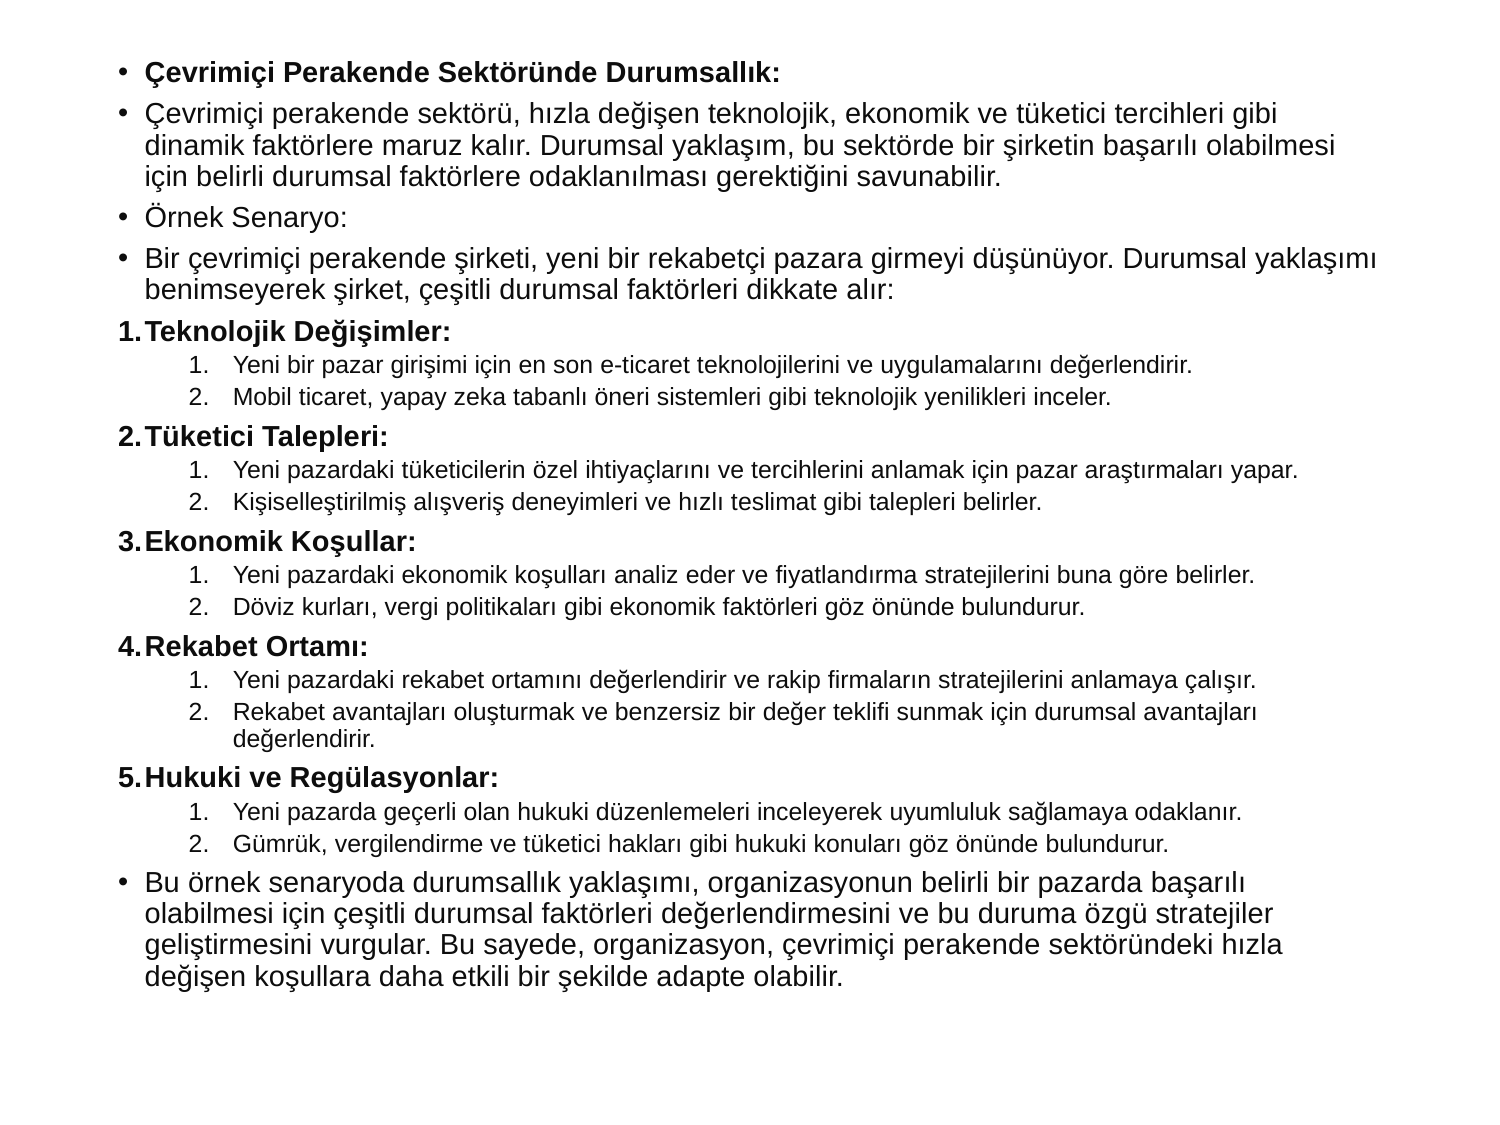

Çevrimiçi Perakende Sektöründe Durumsallık:
Çevrimiçi perakende sektörü, hızla değişen teknolojik, ekonomik ve tüketici tercihleri gibi dinamik faktörlere maruz kalır. Durumsal yaklaşım, bu sektörde bir şirketin başarılı olabilmesi için belirli durumsal faktörlere odaklanılması gerektiğini savunabilir.
Örnek Senaryo:
Bir çevrimiçi perakende şirketi, yeni bir rekabetçi pazara girmeyi düşünüyor. Durumsal yaklaşımı benimseyerek şirket, çeşitli durumsal faktörleri dikkate alır:
Teknolojik Değişimler:
Yeni bir pazar girişimi için en son e-ticaret teknolojilerini ve uygulamalarını değerlendirir.
Mobil ticaret, yapay zeka tabanlı öneri sistemleri gibi teknolojik yenilikleri inceler.
Tüketici Talepleri:
Yeni pazardaki tüketicilerin özel ihtiyaçlarını ve tercihlerini anlamak için pazar araştırmaları yapar.
Kişiselleştirilmiş alışveriş deneyimleri ve hızlı teslimat gibi talepleri belirler.
Ekonomik Koşullar:
Yeni pazardaki ekonomik koşulları analiz eder ve fiyatlandırma stratejilerini buna göre belirler.
Döviz kurları, vergi politikaları gibi ekonomik faktörleri göz önünde bulundurur.
Rekabet Ortamı:
Yeni pazardaki rekabet ortamını değerlendirir ve rakip firmaların stratejilerini anlamaya çalışır.
Rekabet avantajları oluşturmak ve benzersiz bir değer teklifi sunmak için durumsal avantajları değerlendirir.
Hukuki ve Regülasyonlar:
Yeni pazarda geçerli olan hukuki düzenlemeleri inceleyerek uyumluluk sağlamaya odaklanır.
Gümrük, vergilendirme ve tüketici hakları gibi hukuki konuları göz önünde bulundurur.
Bu örnek senaryoda durumsallık yaklaşımı, organizasyonun belirli bir pazarda başarılı olabilmesi için çeşitli durumsal faktörleri değerlendirmesini ve bu duruma özgü stratejiler geliştirmesini vurgular. Bu sayede, organizasyon, çevrimiçi perakende sektöründeki hızla değişen koşullara daha etkili bir şekilde adapte olabilir.